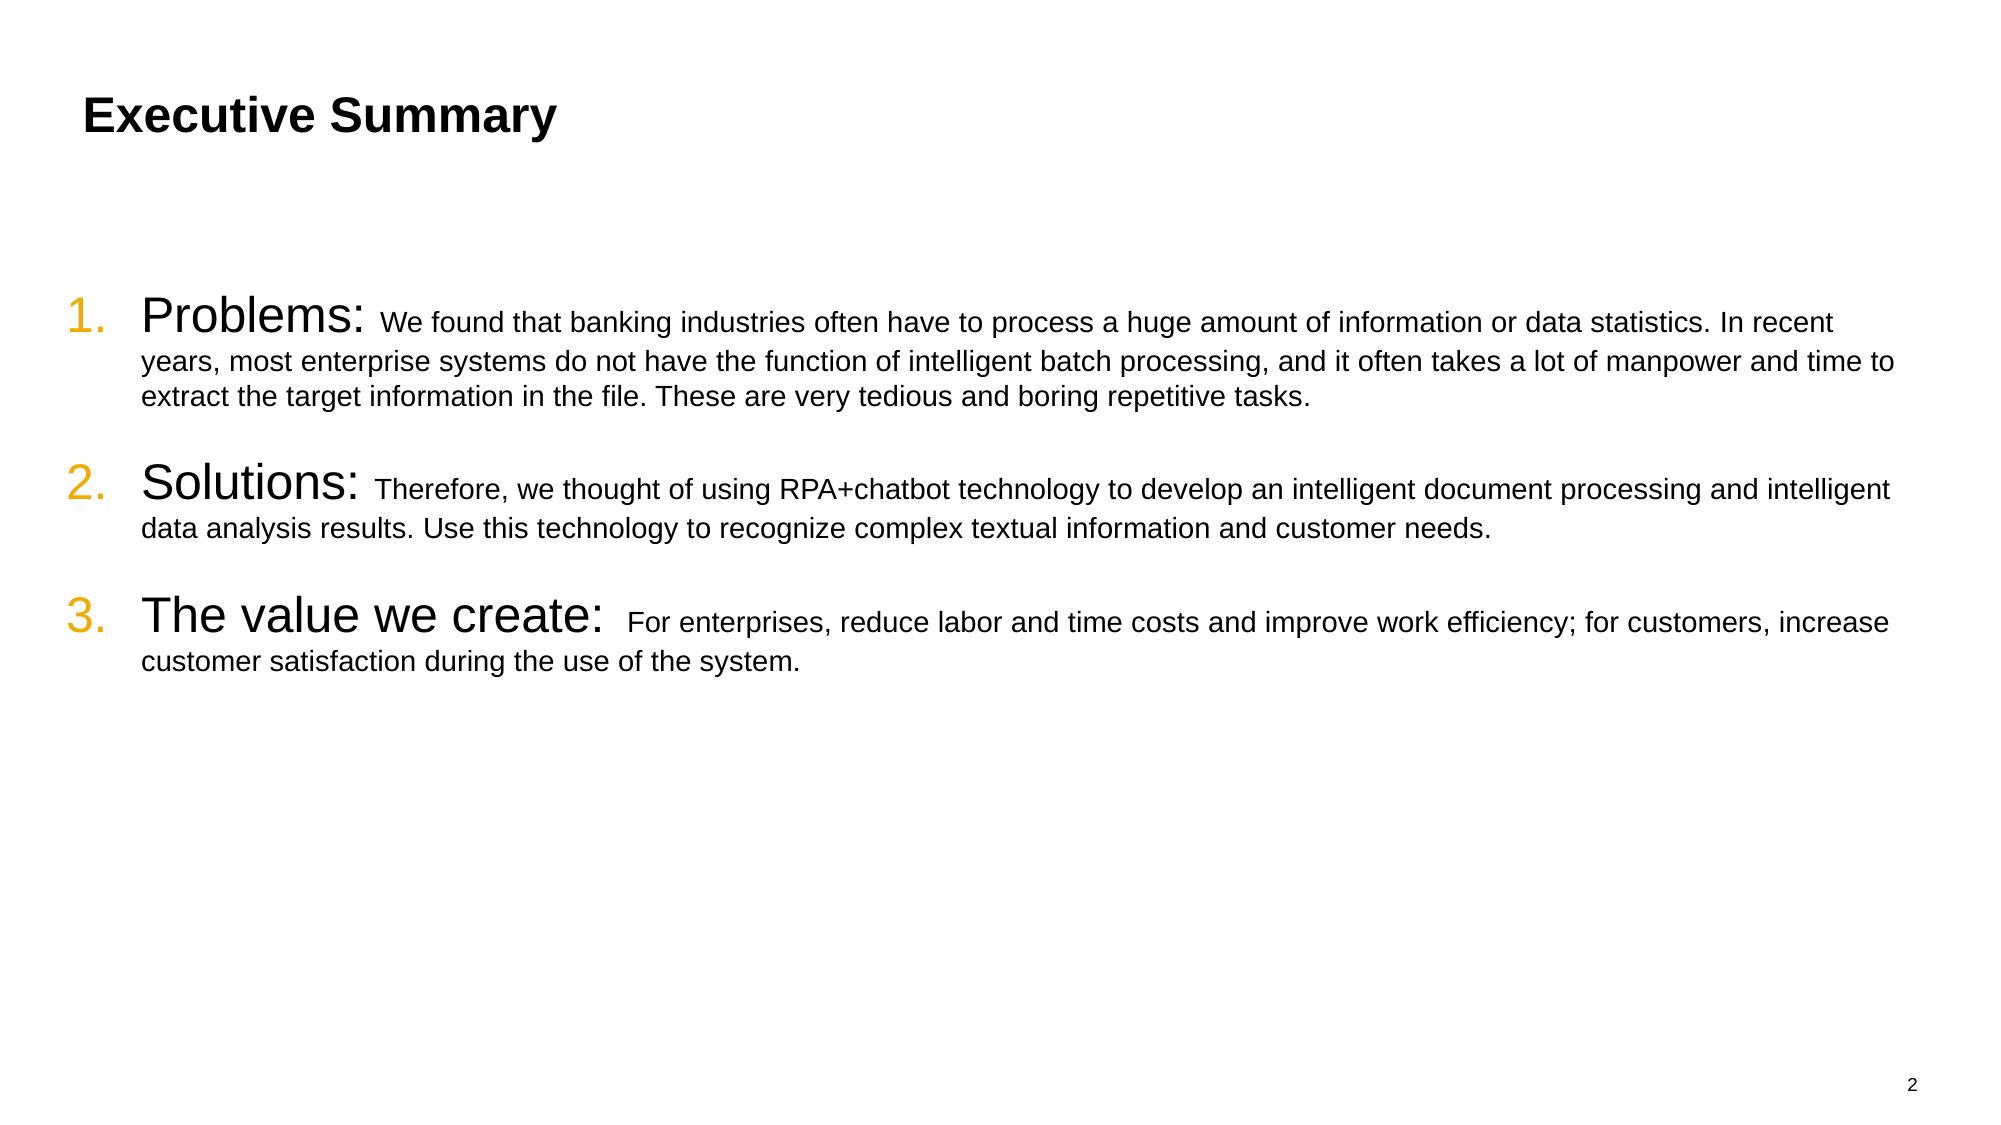

# Executive Summary

Problems: We found that banking industries often have to process a huge amount of information or data statistics. In recent years, most enterprise systems do not have the function of intelligent batch processing, and it often takes a lot of manpower and time to extract the target information in the file. These are very tedious and boring repetitive tasks.
Solutions: Therefore, we thought of using RPA+chatbot technology to develop an intelligent document processing and intelligent data analysis results. Use this technology to recognize complex textual information and customer needs.
The value we create:  For enterprises, reduce labor and time costs and improve work efficiency; for customers, increase customer satisfaction during the use of the system.